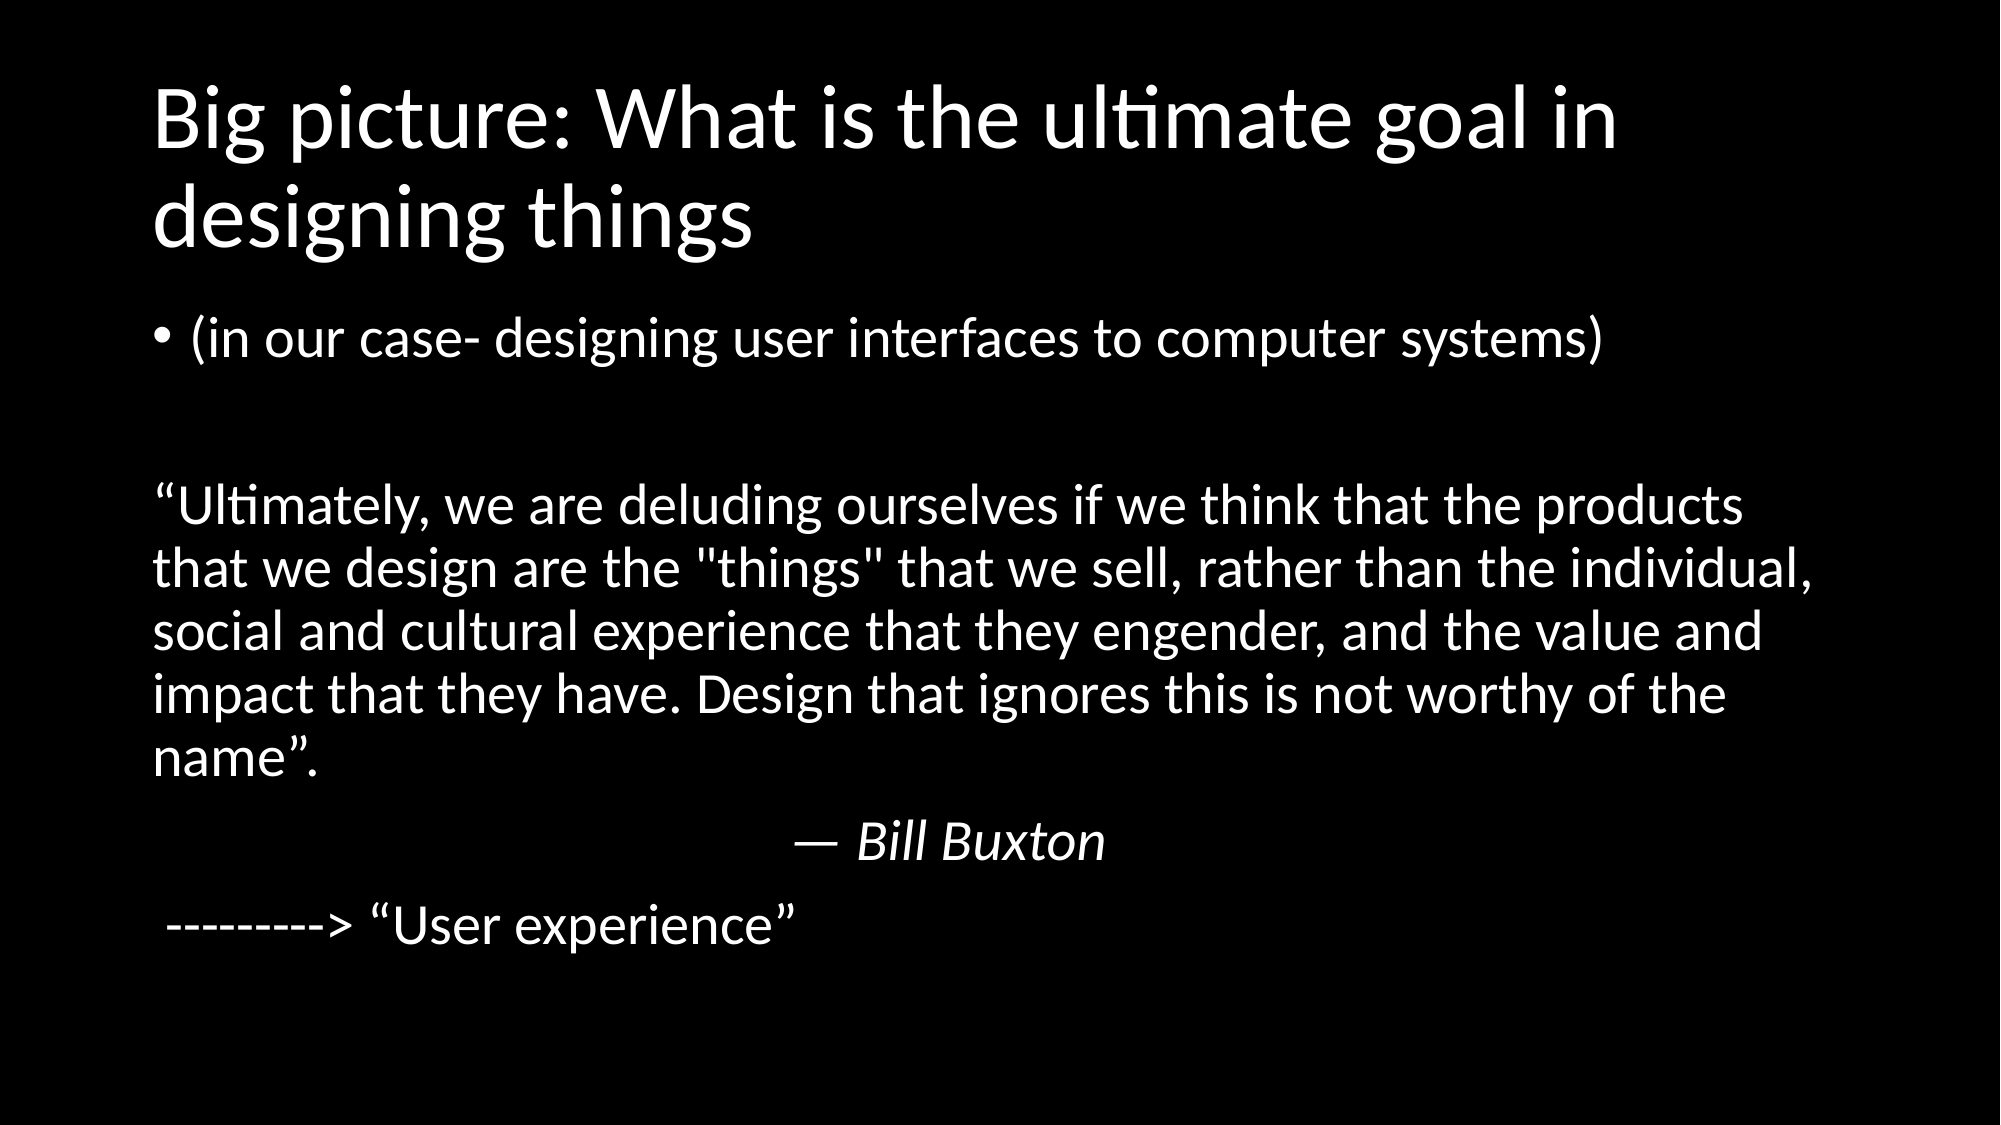

# Big picture: What is the ultimate goal in designing things
(in our case- designing user interfaces to computer systems)

“Ultimately, we are deluding ourselves if we think that the products that we design are the "things" that we sell, rather than the individual, social and cultural experience that they engender, and the value and impact that they have. Design that ignores this is not worthy of the name”.
					— Bill Buxton
 ---------> “User experience”